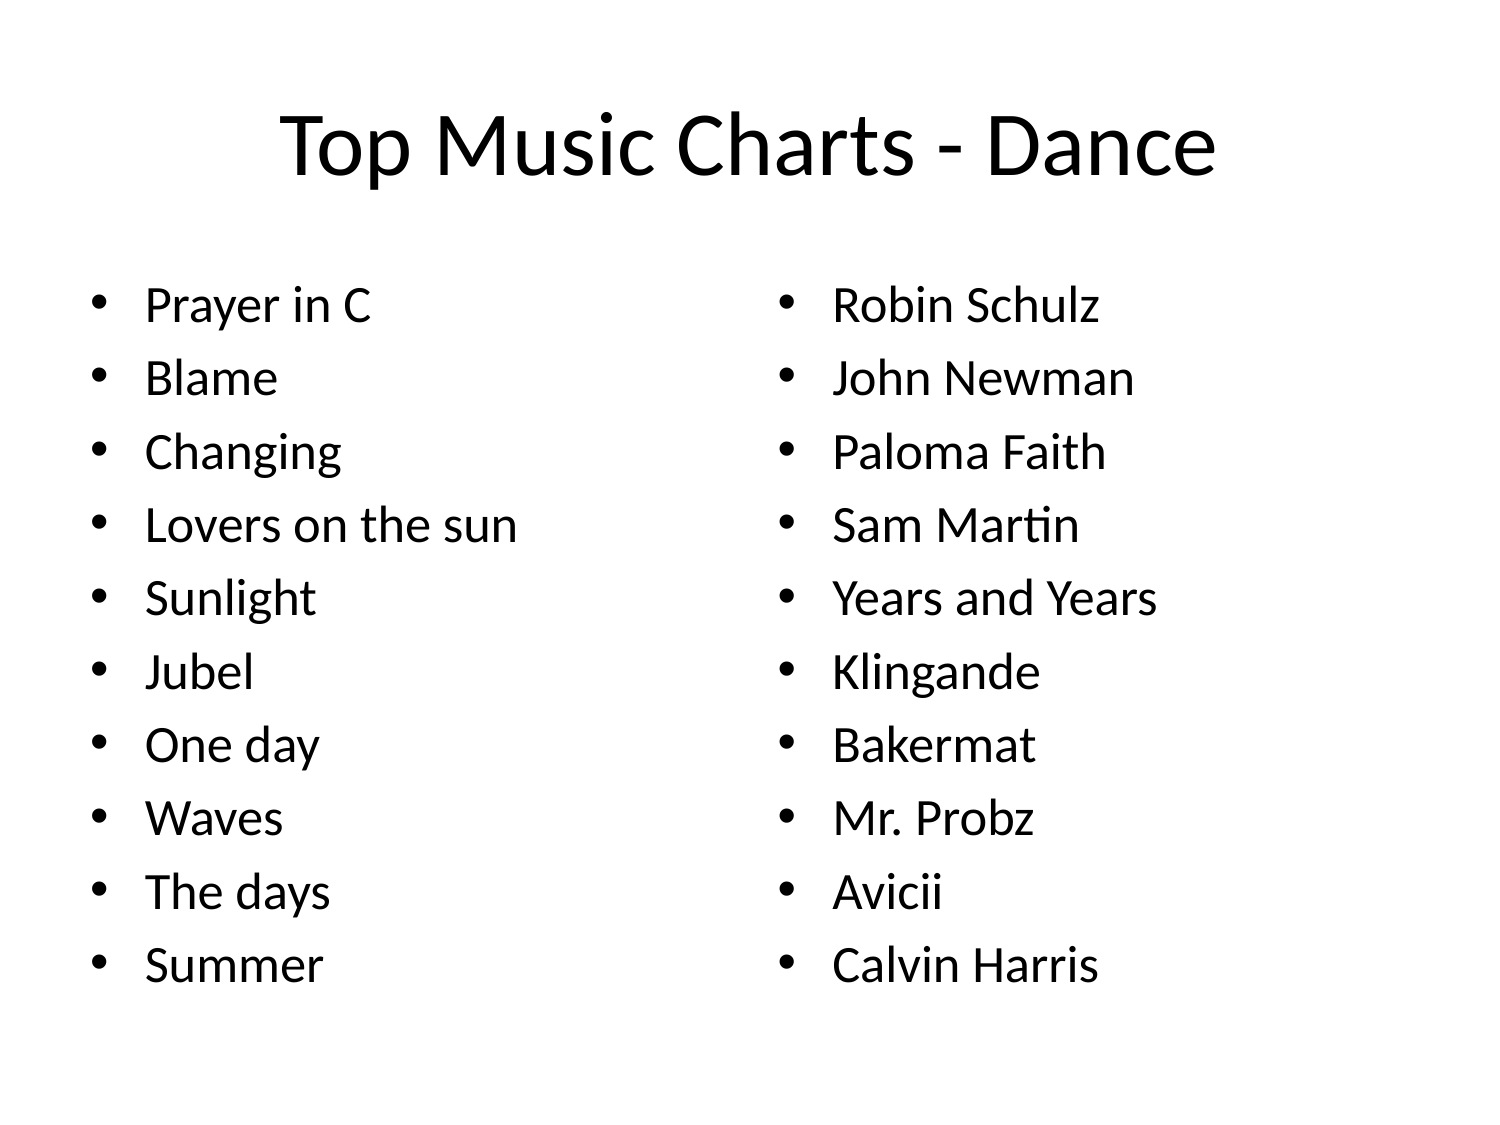

# Top Music Charts - Dance
Prayer in C
Blame
Changing
Lovers on the sun
Sunlight
Jubel
One day
Waves
The days
Summer

Robin Schulz
John Newman
Paloma Faith
Sam Martin
Years and Years
Klingande
Bakermat
Mr. Probz
Avicii
Calvin Harris